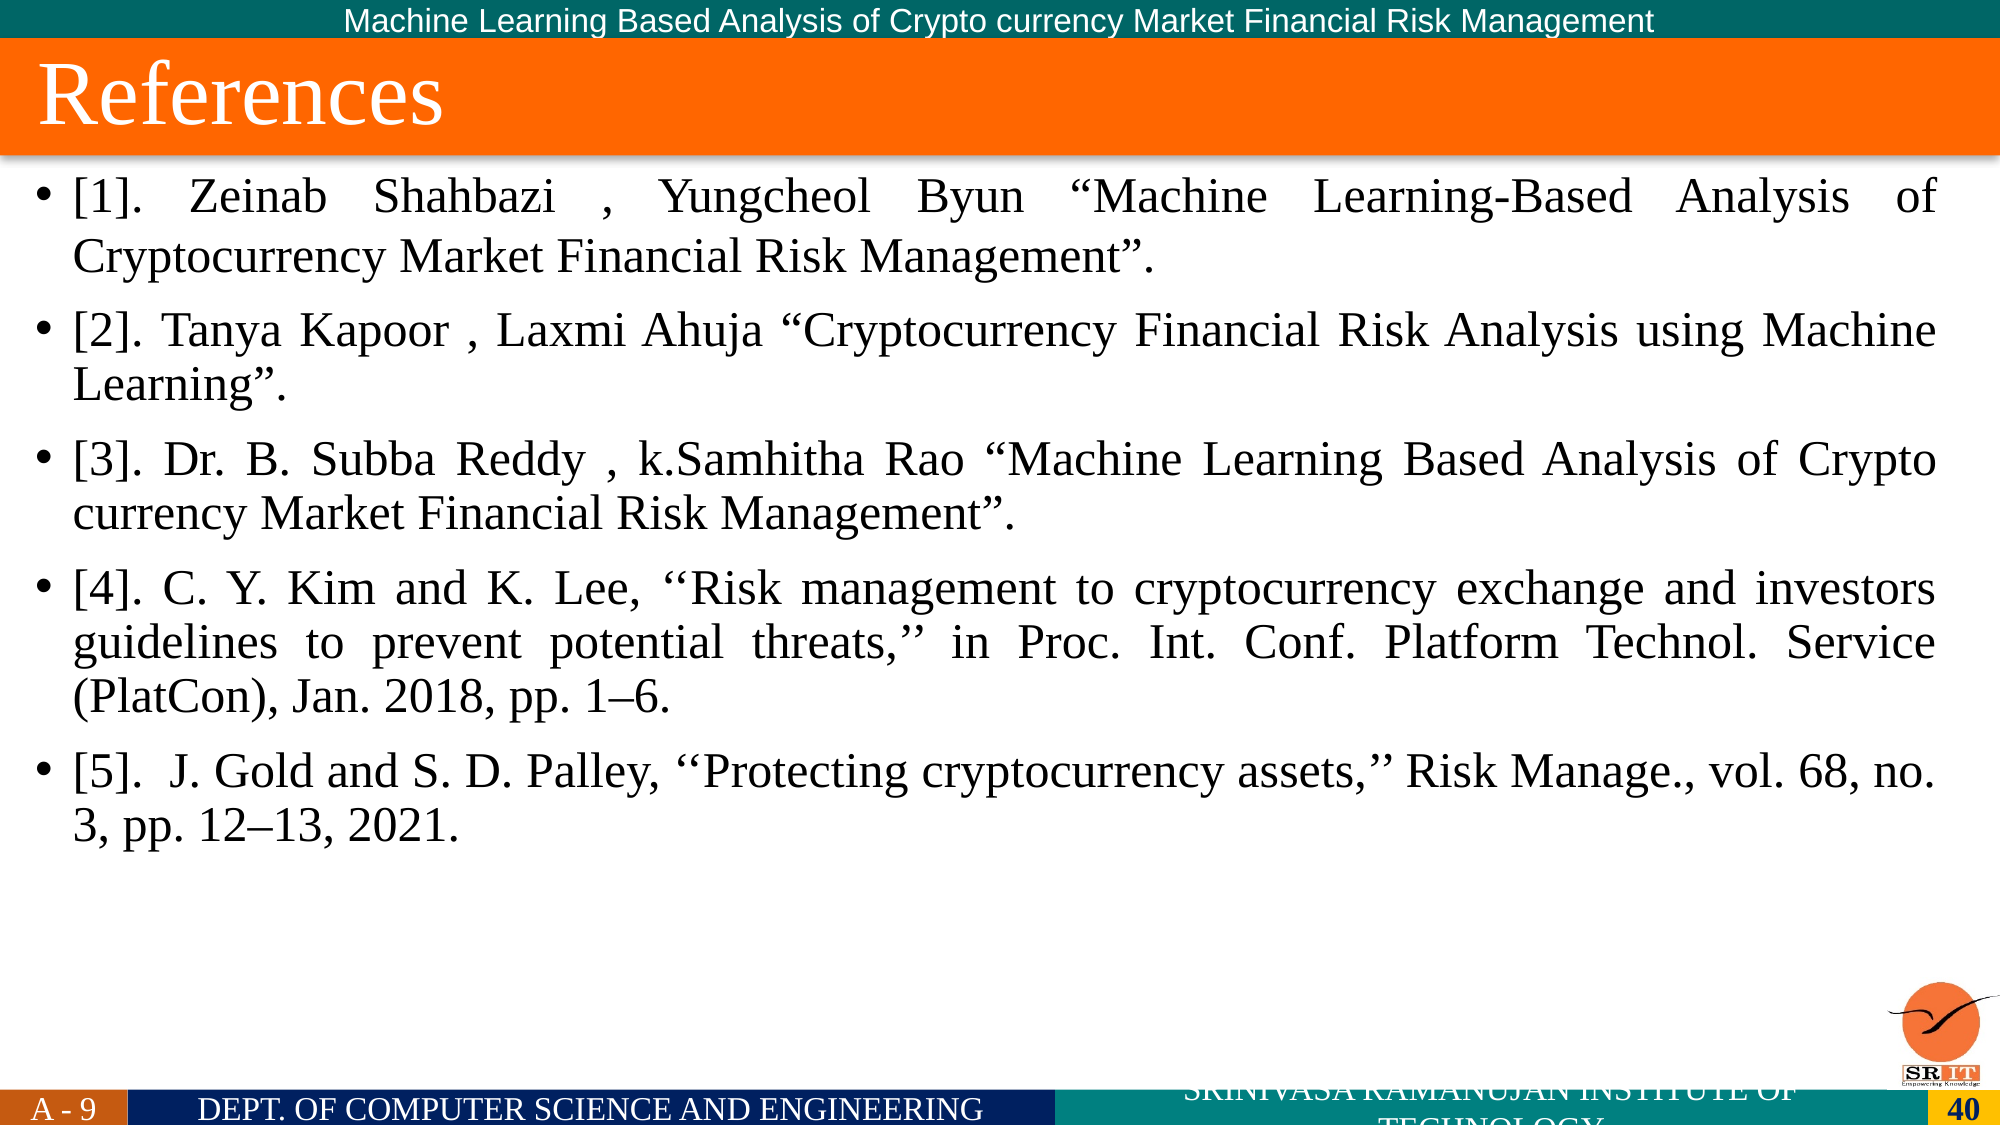

# References
[1]. Zeinab Shahbazi , Yungcheol Byun “Machine Learning-Based Analysis of Cryptocurrency Market Financial Risk Management”.
[2]. Tanya Kapoor , Laxmi Ahuja “Cryptocurrency Financial Risk Analysis using Machine Learning”.
[3]. Dr. B. Subba Reddy , k.Samhitha Rao “Machine Learning Based Analysis of Crypto currency Market Financial Risk Management”.
[4]. C. Y. Kim and K. Lee, ‘‘Risk management to cryptocurrency exchange and investors guidelines to prevent potential threats,’’ in Proc. Int. Conf. Platform Technol. Service (PlatCon), Jan. 2018, pp. 1–6.
[5].  J. Gold and S. D. Palley, ‘‘Protecting cryptocurrency assets,’’ Risk Manage., vol. 68, no. 3, pp. 12–13, 2021.